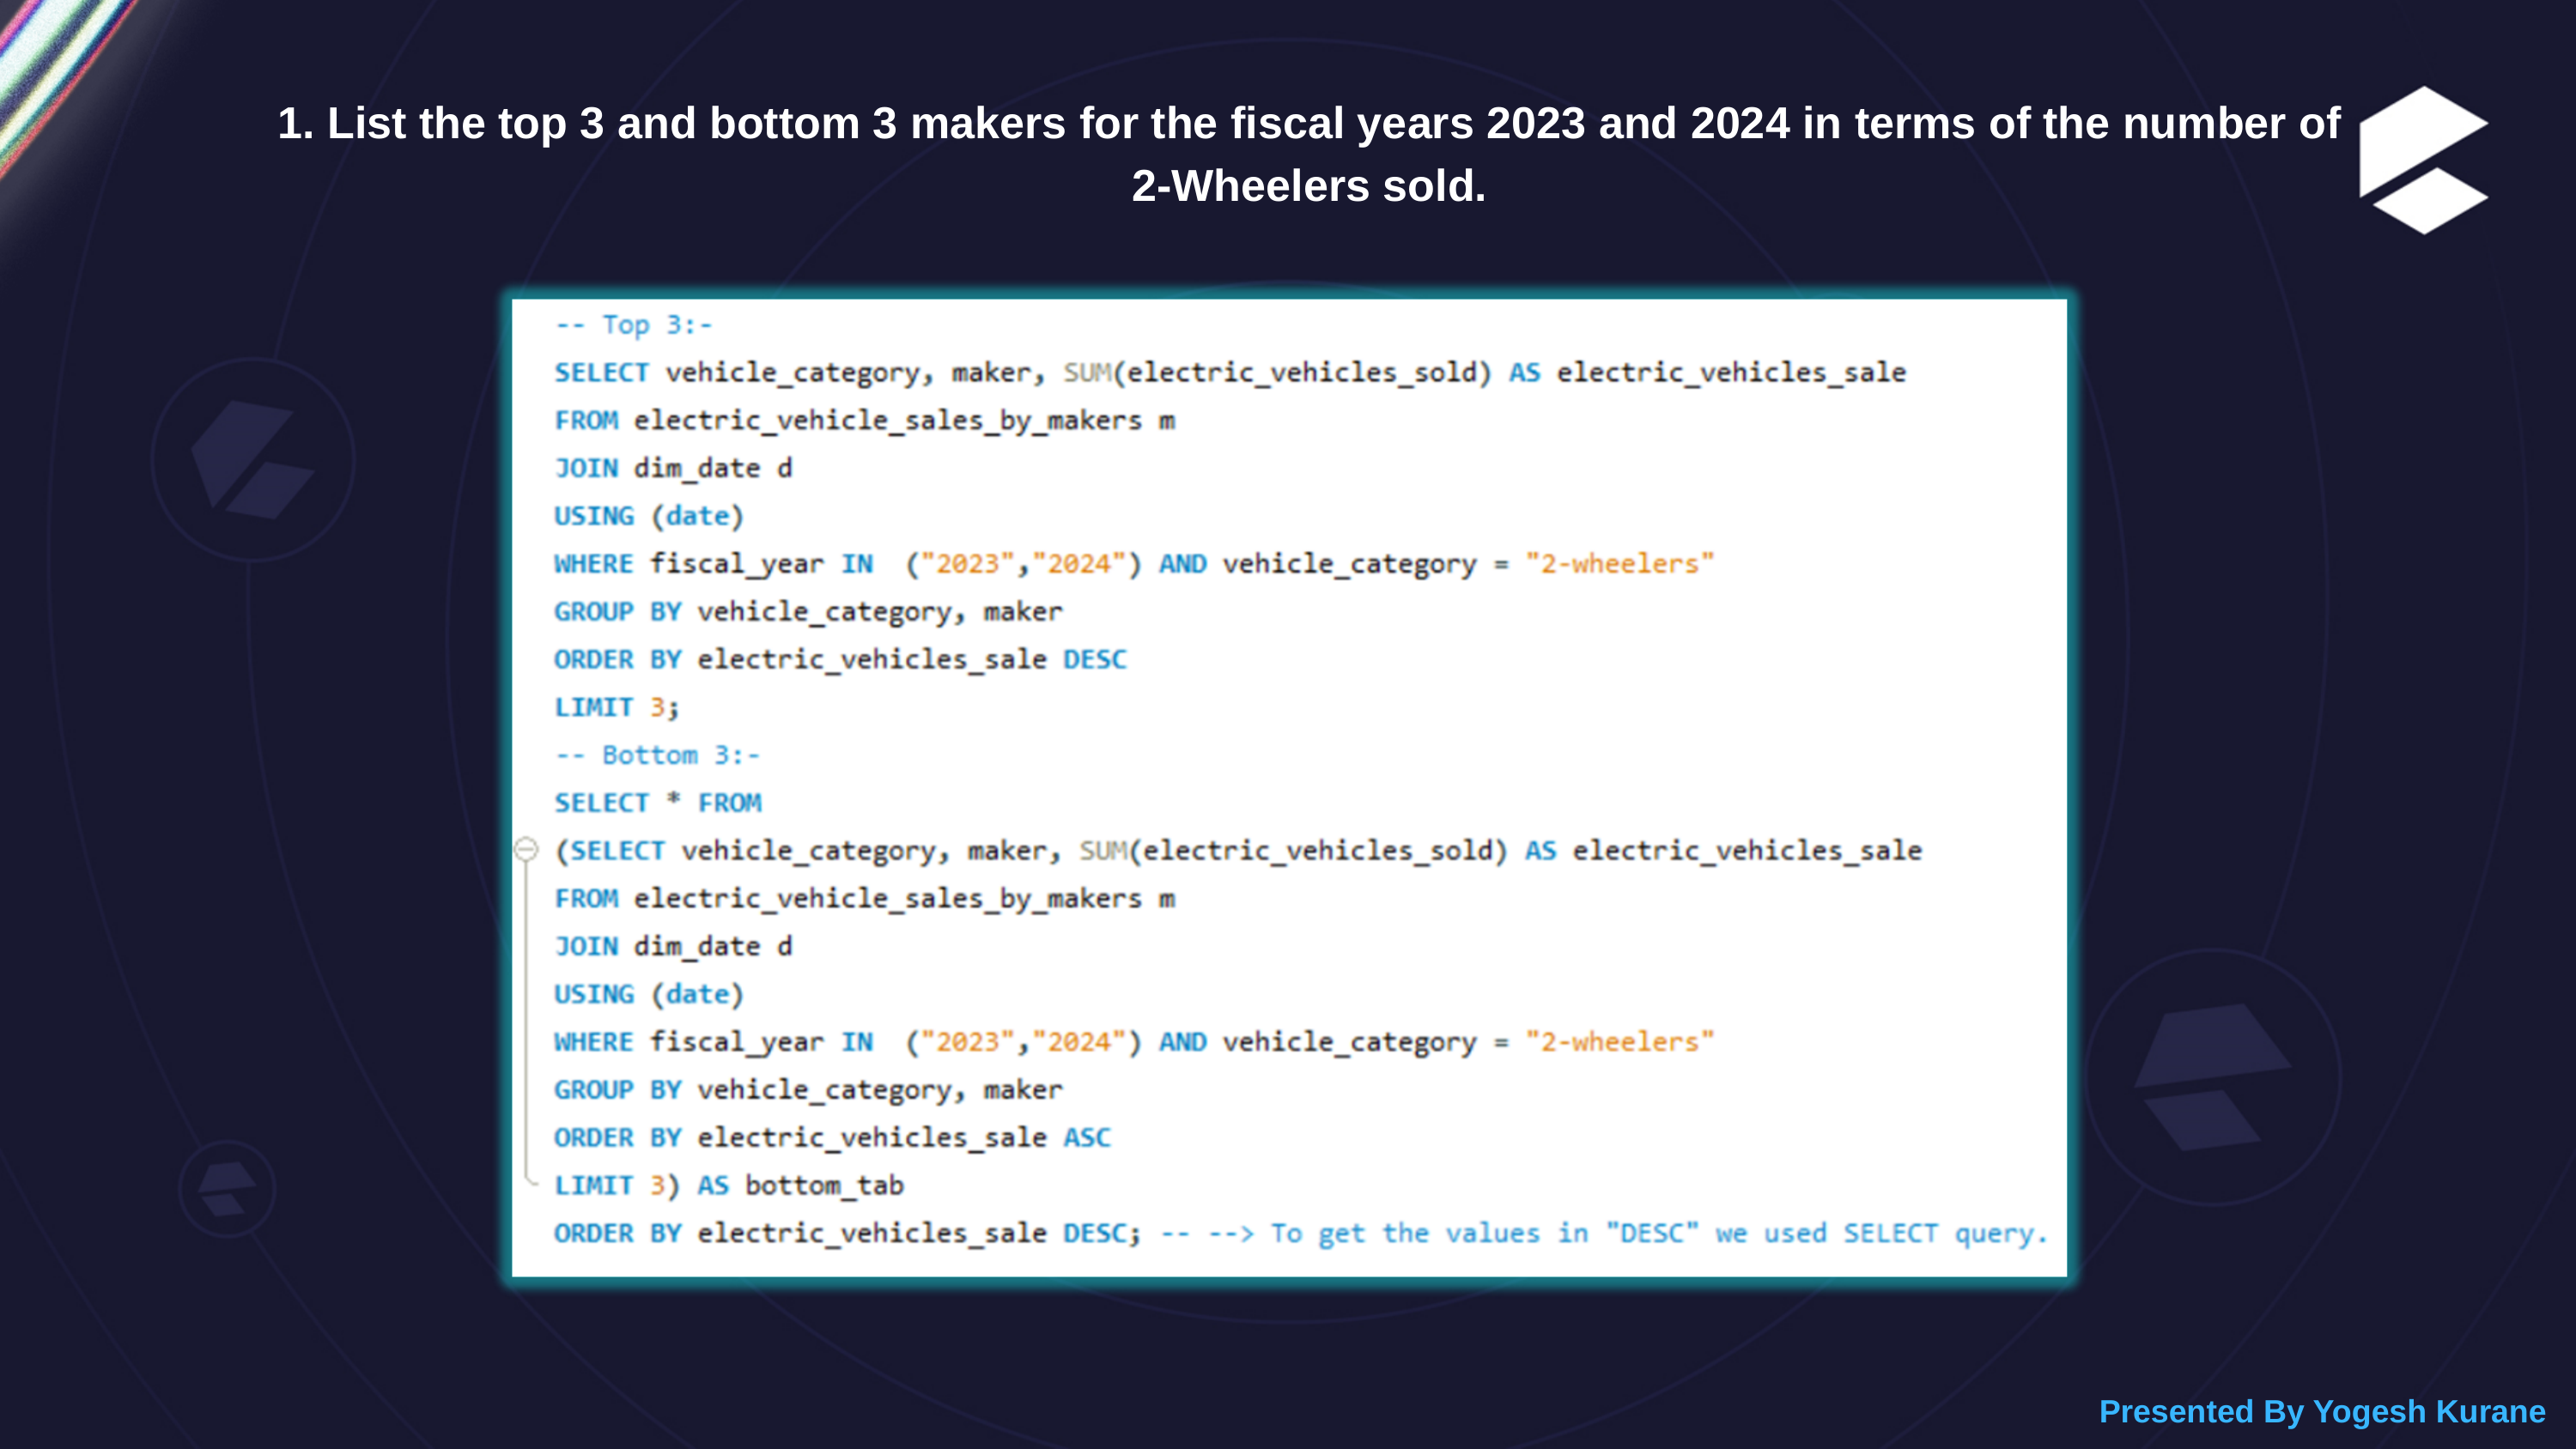

1. List the top 3 and bottom 3 makers for the fiscal years 2023 and 2024 in terms of the number of 2-Wheelers sold.

Presented By Yogesh Kurane